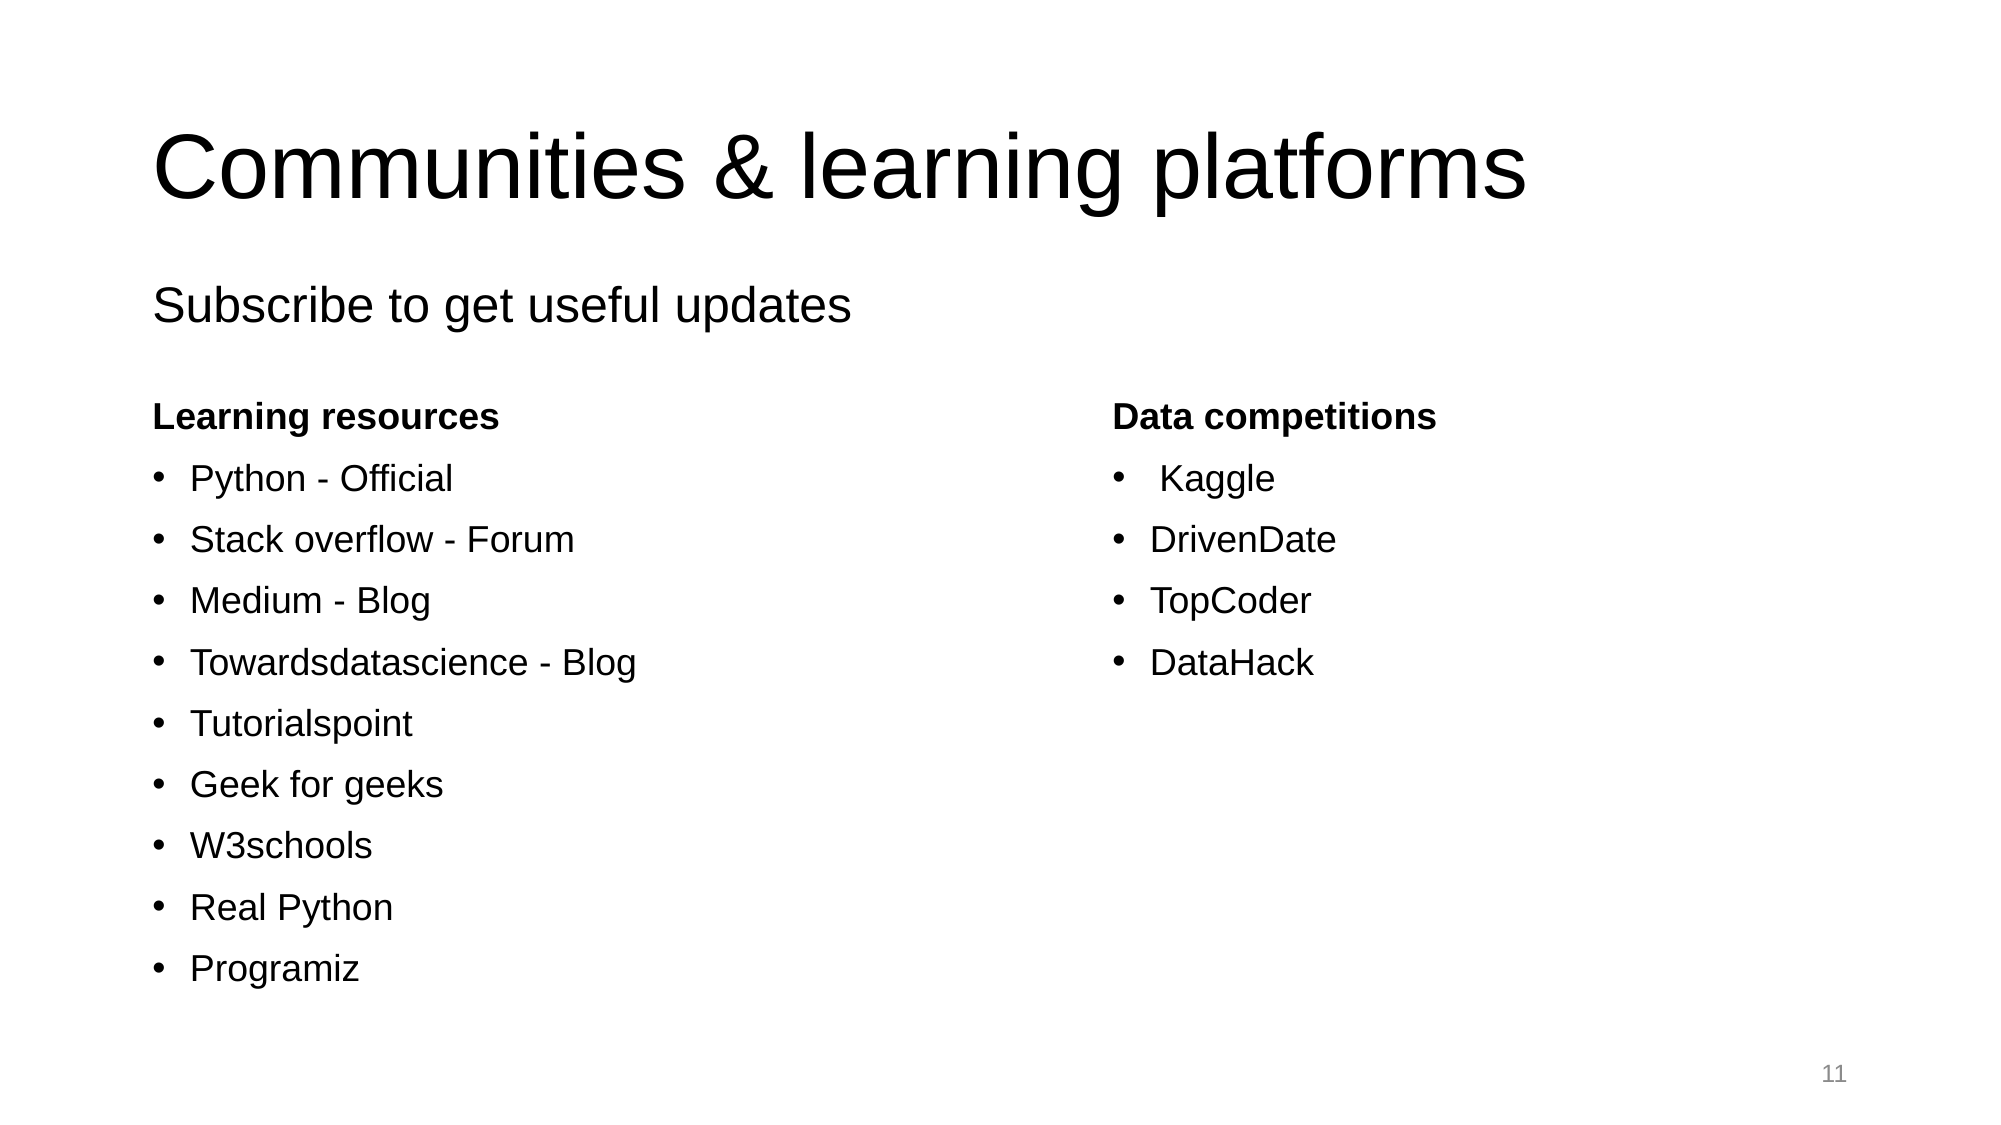

# Communities & learning platforms
Subscribe to get useful updates
Learning resources
Python - Official
Stack overflow - Forum
Medium - Blog
Towardsdatascience - Blog
Tutorialspoint
Geek for geeks
W3schools
Real Python
Programiz
Data competitions
Kaggle
DrivenDate
TopCoder
DataHack

11